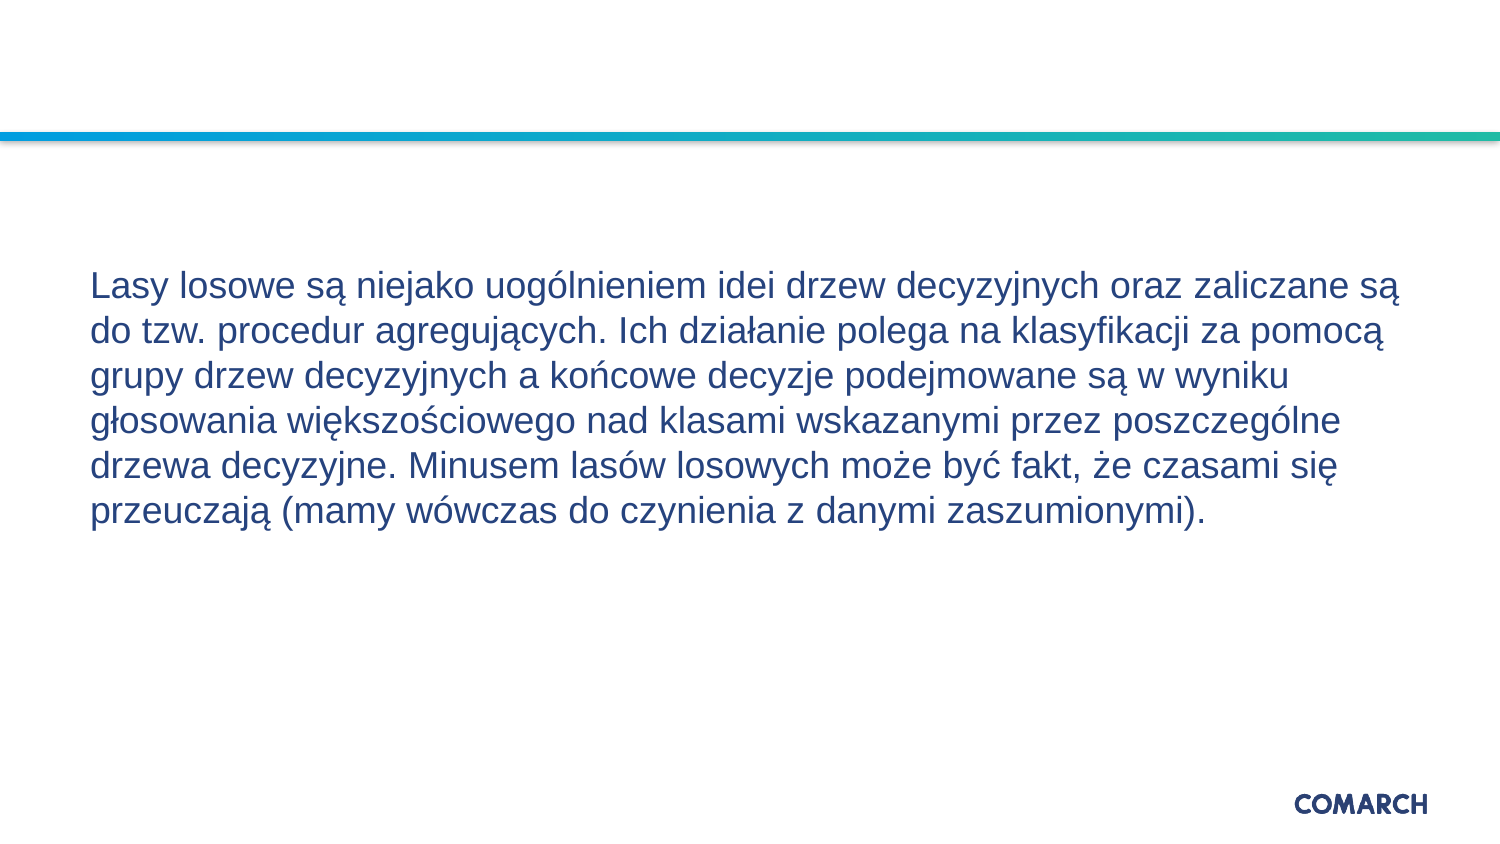

Lasy losowe są niejako uogólnieniem idei drzew decyzyjnych oraz zaliczane są do tzw. procedur agregujących. Ich działanie polega na klasyfikacji za pomocą grupy drzew decyzyjnych a końcowe decyzje podejmowane są w wyniku głosowania większościowego nad klasami wskazanymi przez poszczególne drzewa decyzyjne. Minusem lasów losowych może być fakt, że czasami się przeuczają (mamy wówczas do czynienia z danymi zaszumionymi).